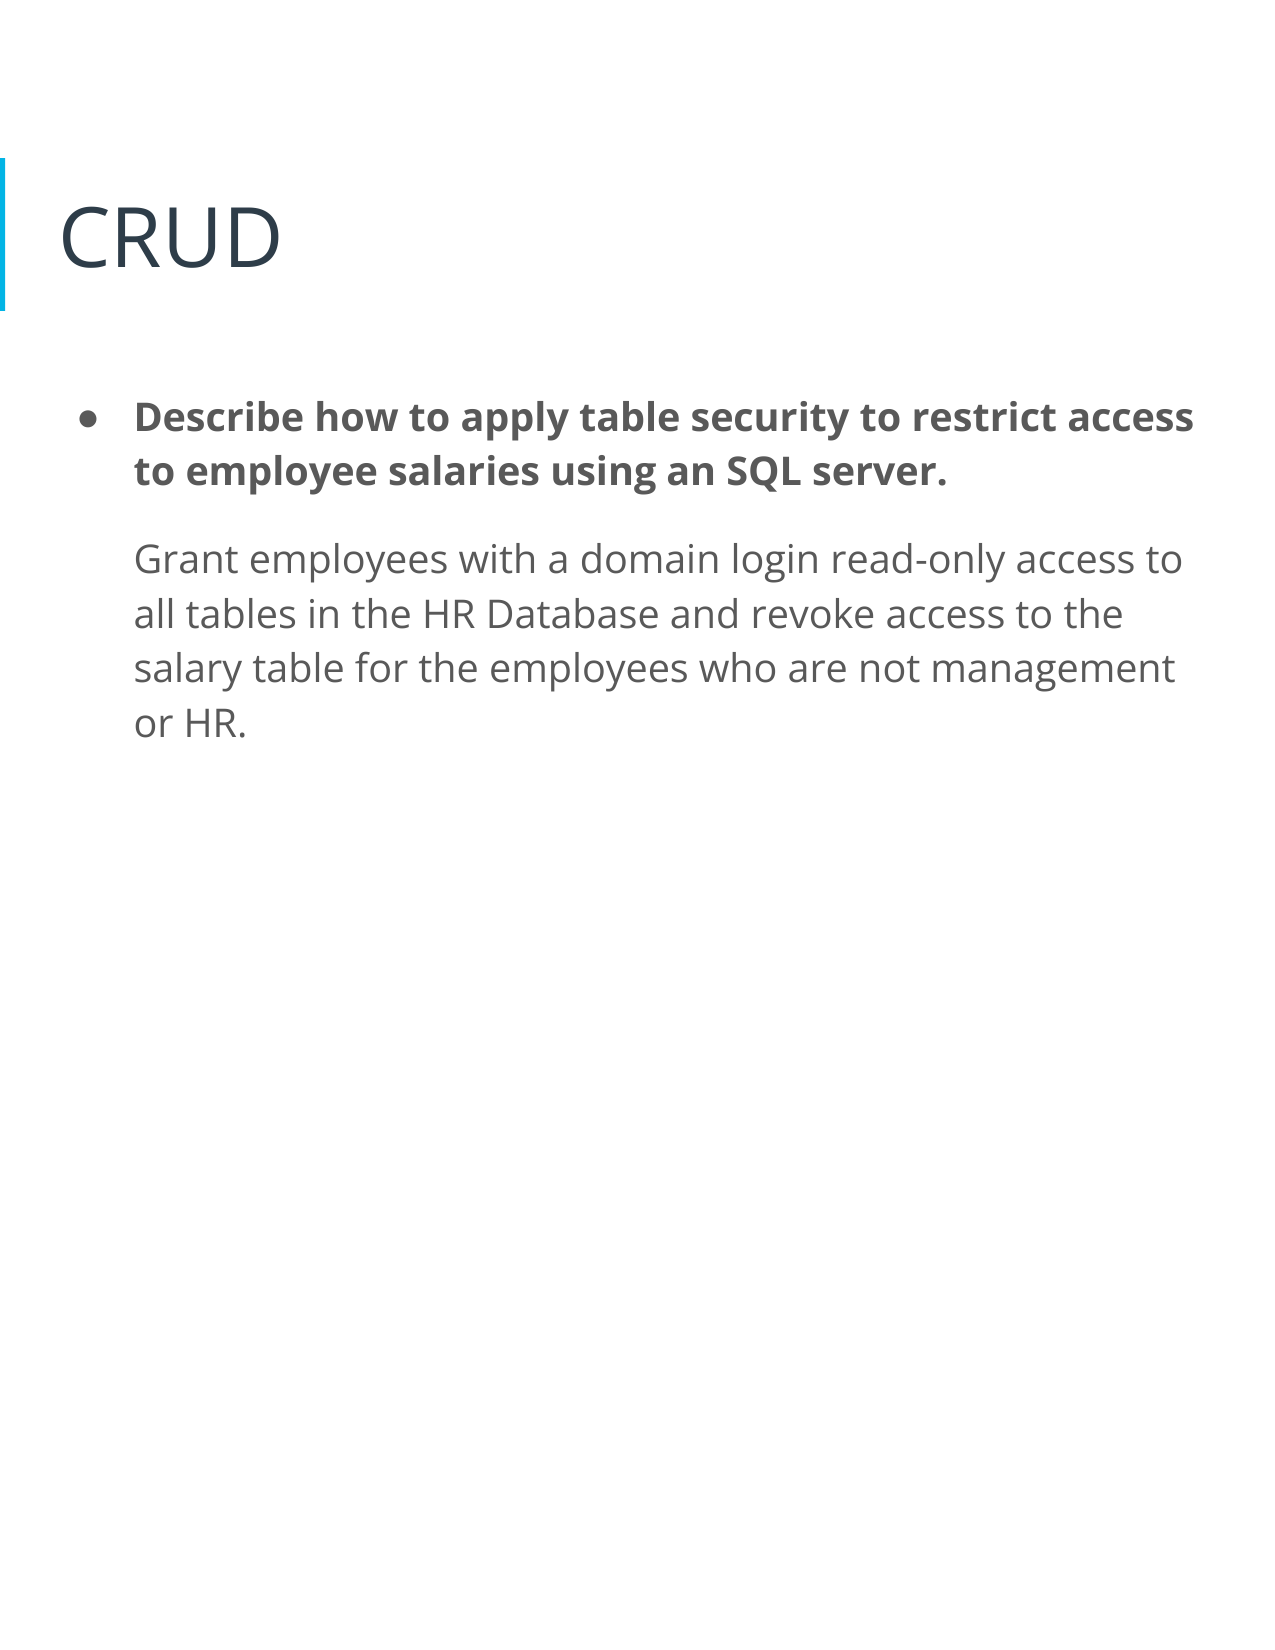

# CRUD
Describe how to apply table security to restrict access to employee salaries using an SQL server.
Grant employees with a domain login read-only access to all tables in the HR Database and revoke access to the salary table for the employees who are not management or HR.